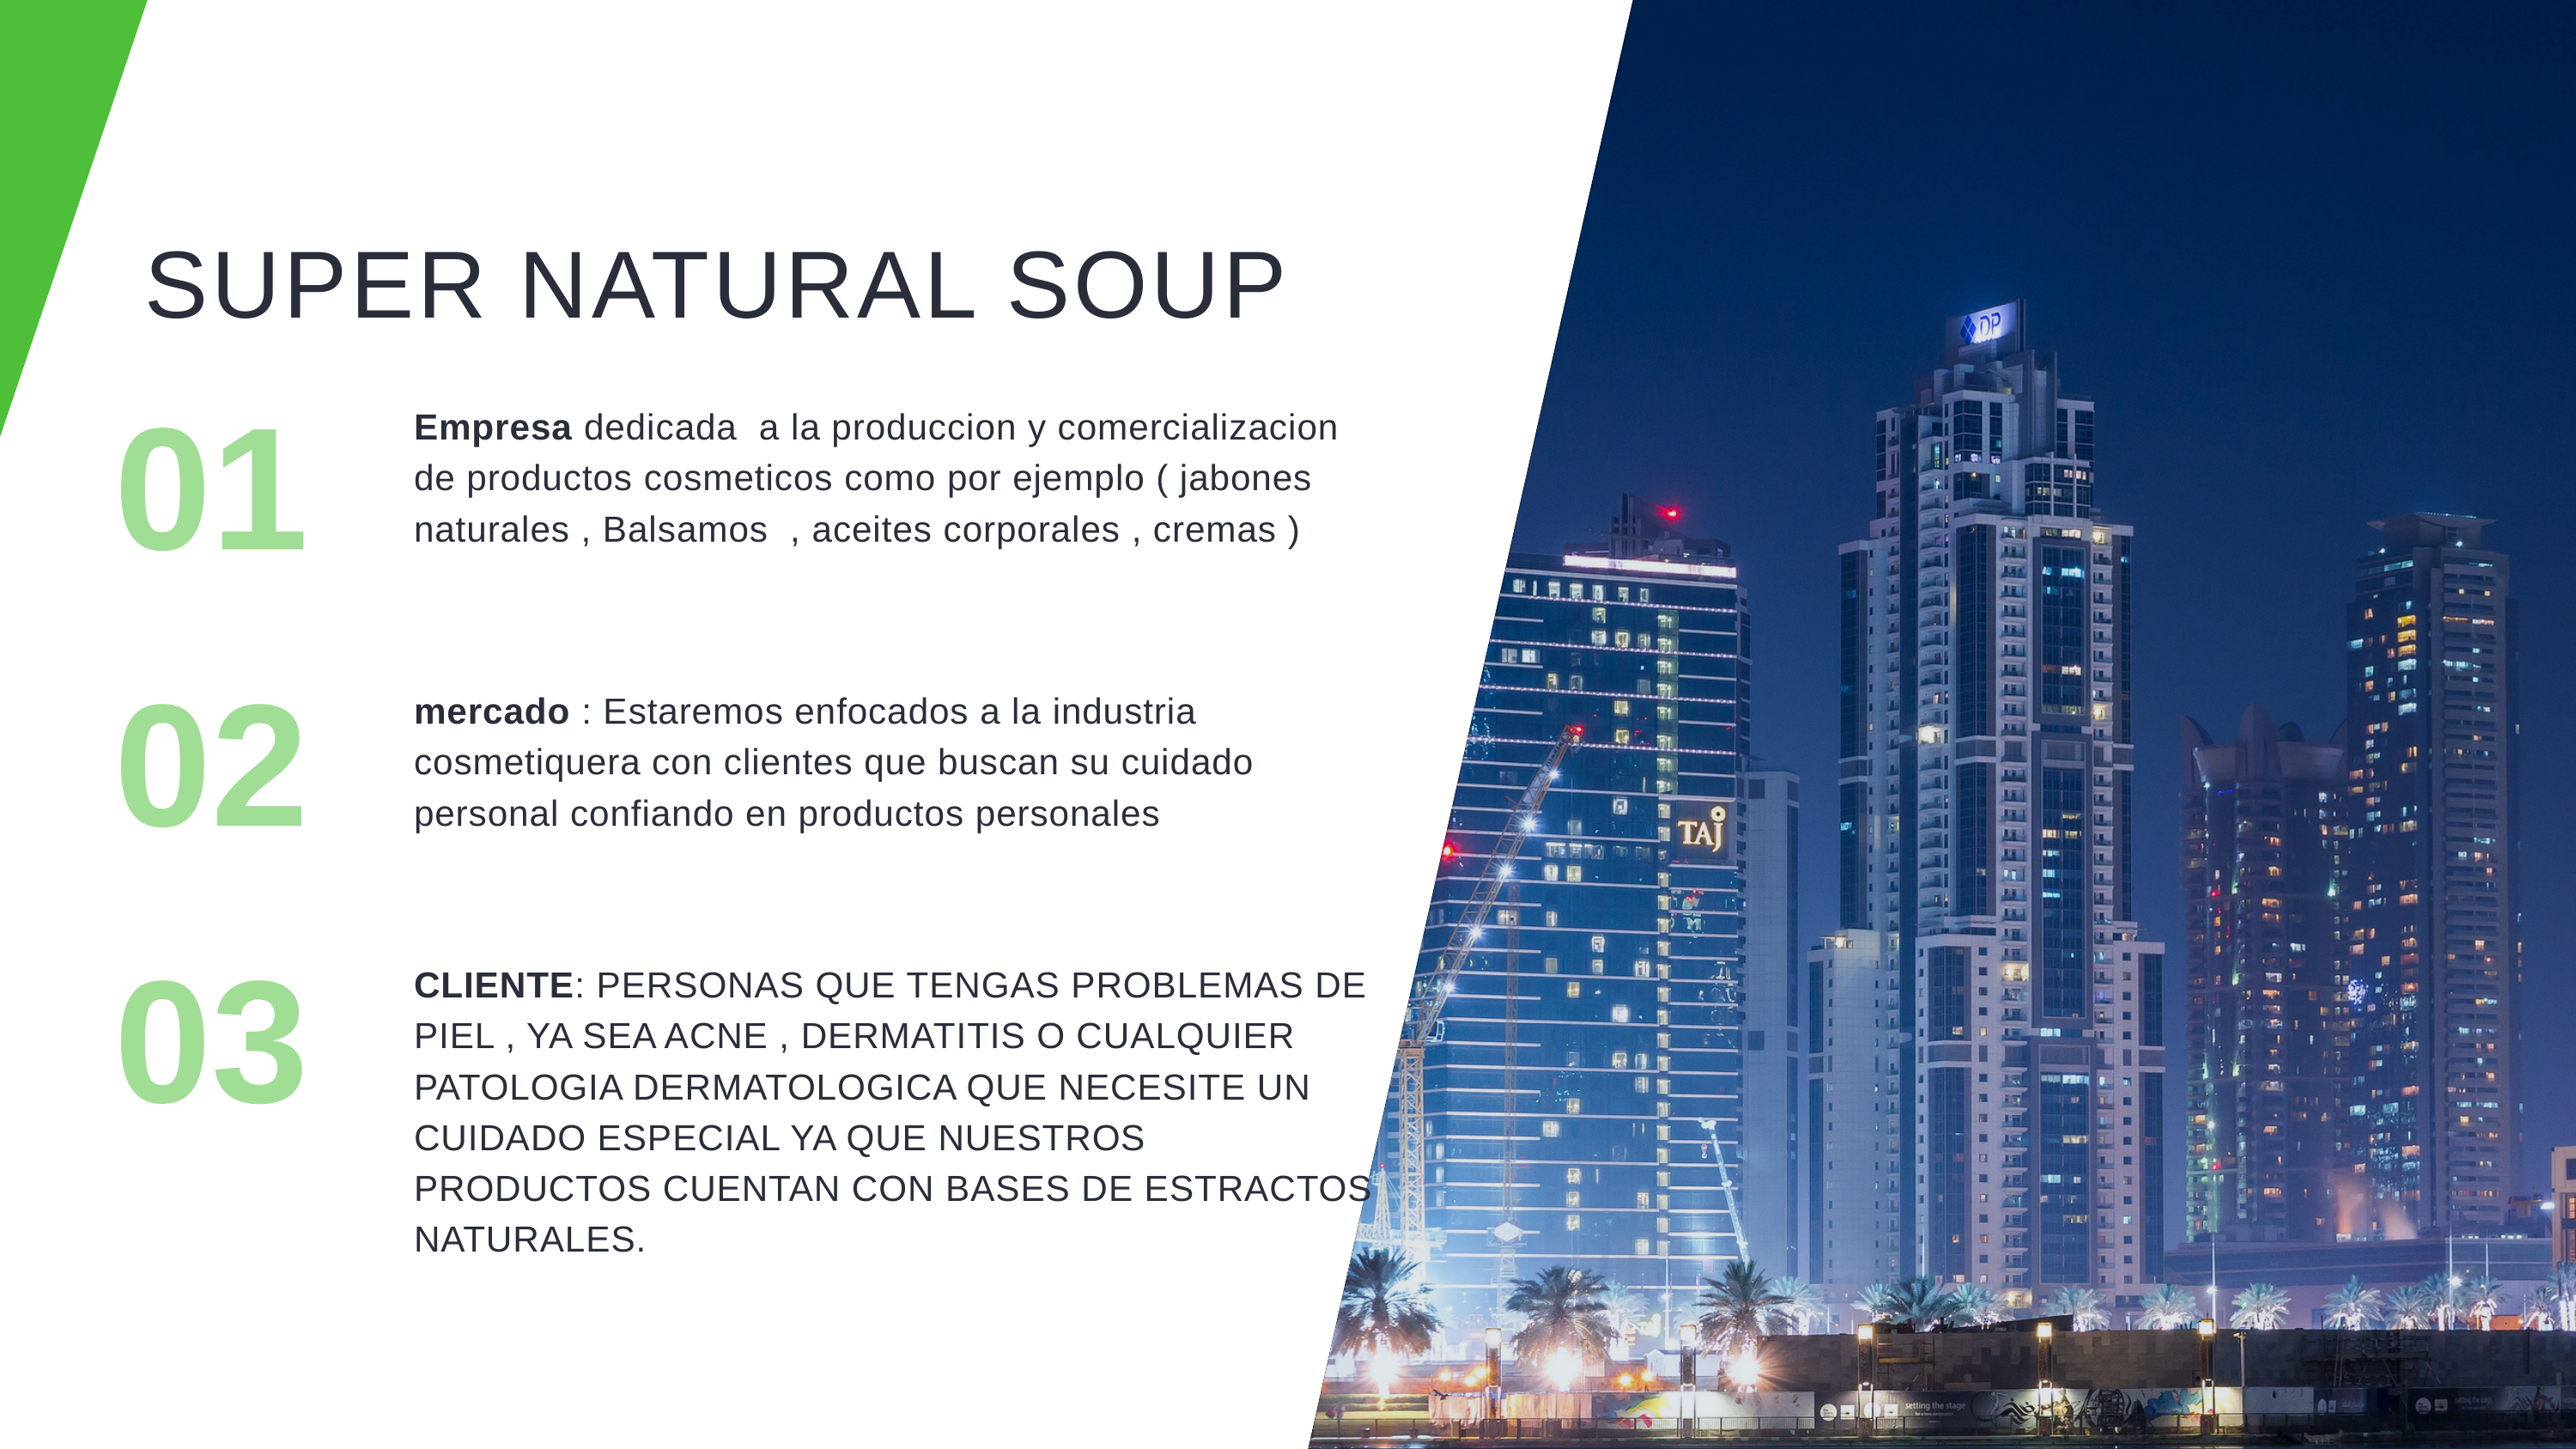

SUPER NATURAL SOUP
01
Empresa dedicada  a la produccion y comercializacion de productos cosmeticos como por ejemplo ( jabones naturales , Balsamos  , aceites corporales , cremas )
02
mercado : Estaremos enfocados a la industria cosmetiquera con clientes que buscan su cuidado personal confiando en productos personales
03
CLIENTE: PERSONAS QUE TENGAS PROBLEMAS DE PIEL , YA SEA ACNE , DERMATITIS O CUALQUIER PATOLOGIA DERMATOLOGICA QUE NECESITE UN CUIDADO ESPECIAL YA QUE NUESTROS PRODUCTOS CUENTAN CON BASES DE ESTRACTOS NATURALES.